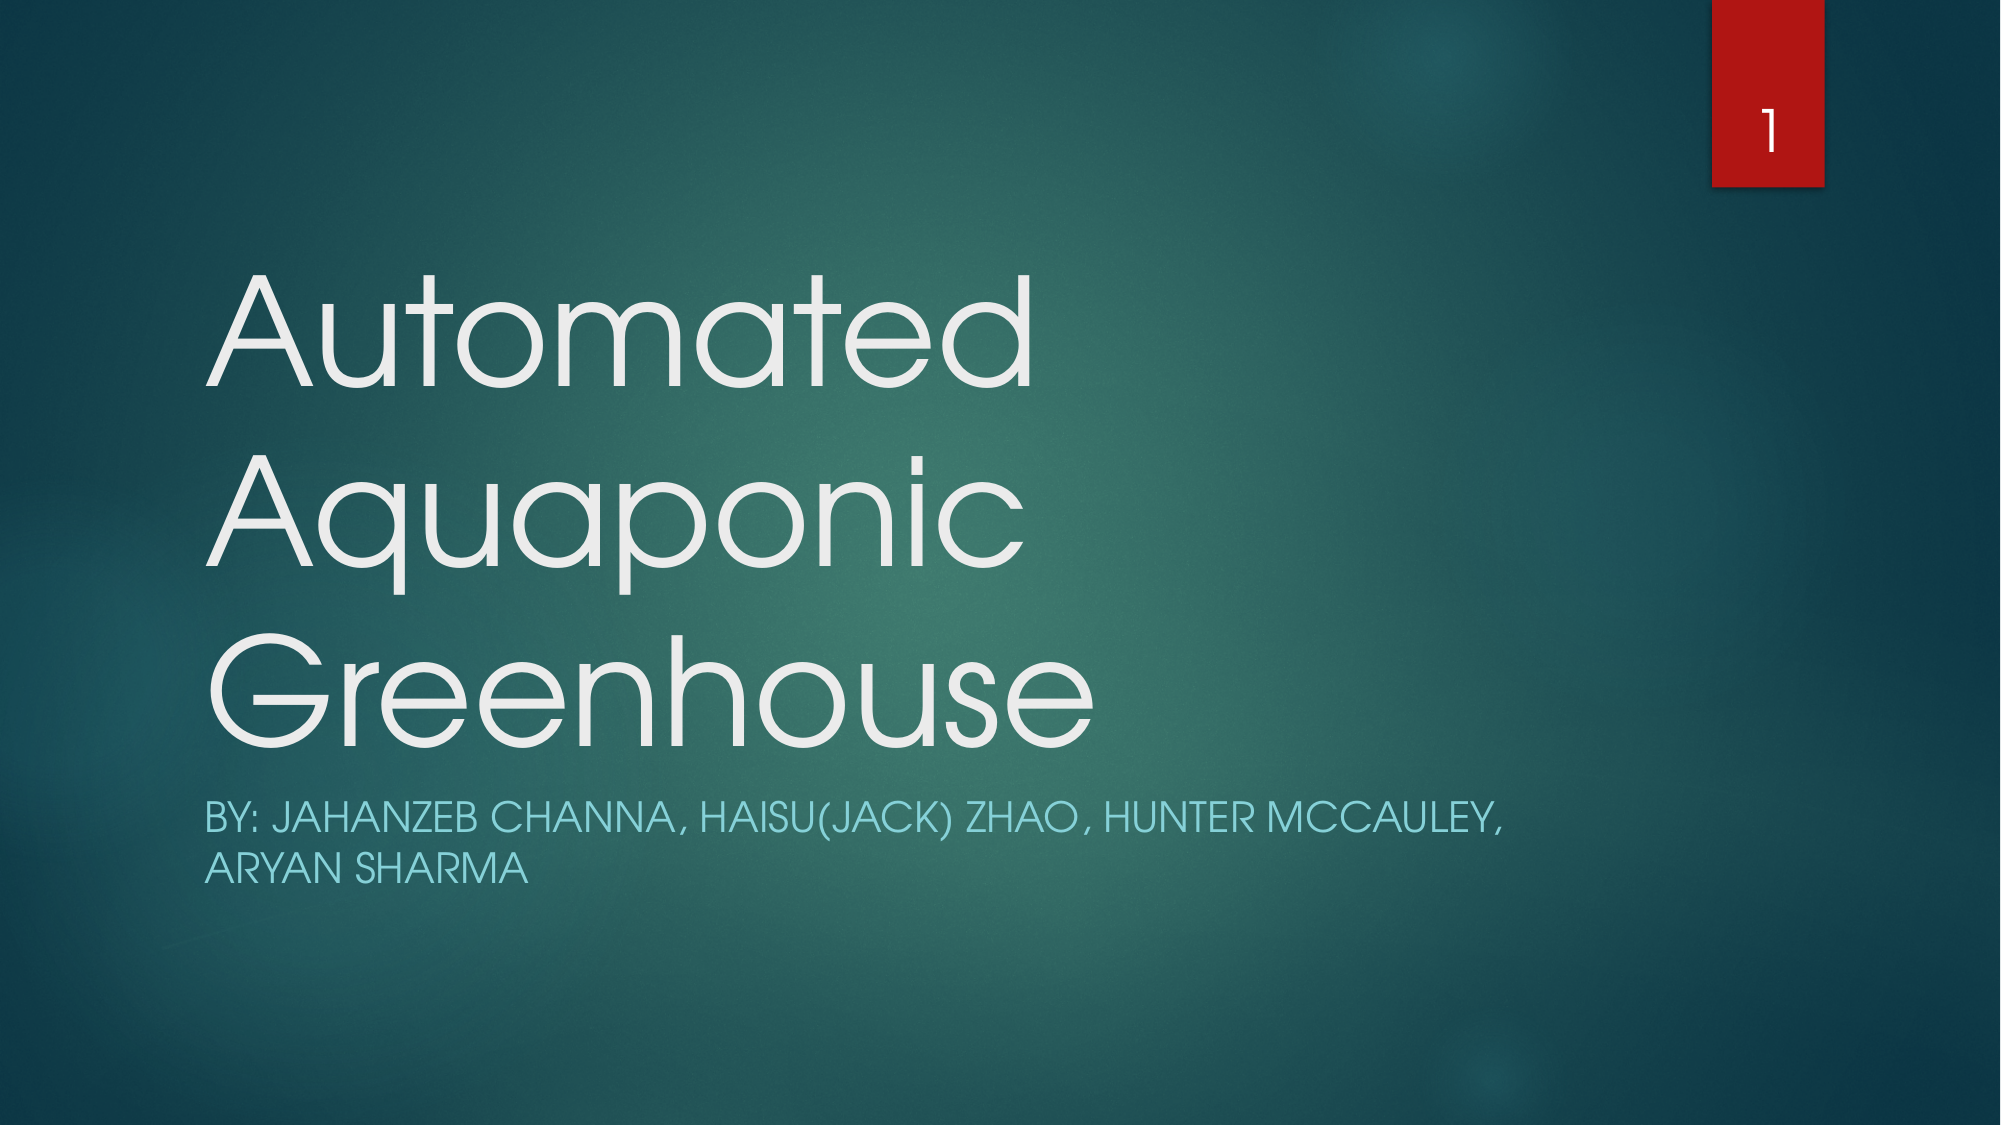

1
# Automated Aquaponic Greenhouse
BY: JAHANZEB CHANNA, HAISU(JACK) ZHAO, HUNTER MCCAULEY, ARYAN SHARMA